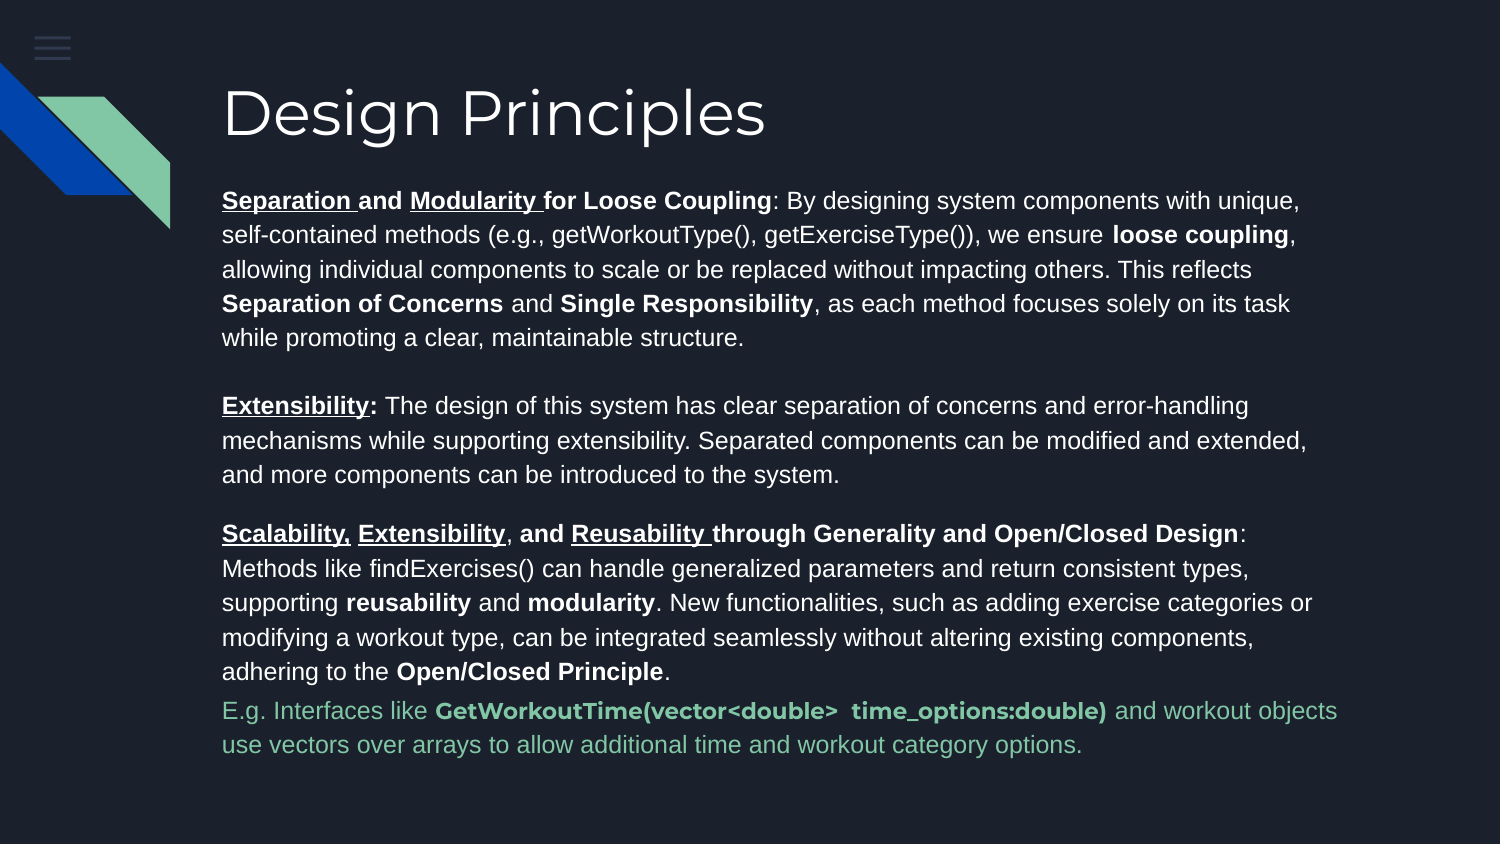

# Design Principles
Separation and Modularity for Loose Coupling: By designing system components with unique, self-contained methods (e.g., getWorkoutType(), getExerciseType()), we ensure loose coupling, allowing individual components to scale or be replaced without impacting others. This reflects Separation of Concerns and Single Responsibility, as each method focuses solely on its task while promoting a clear, maintainable structure.
Extensibility: The design of this system has clear separation of concerns and error-handling mechanisms while supporting extensibility. Separated components can be modified and extended, and more components can be introduced to the system.
Scalability, Extensibility, and Reusability through Generality and Open/Closed Design: Methods like findExercises() can handle generalized parameters and return consistent types, supporting reusability and modularity. New functionalities, such as adding exercise categories or modifying a workout type, can be integrated seamlessly without altering existing components, adhering to the Open/Closed Principle.
E.g. Interfaces like GetWorkoutTime(vector<double>  time_options:double) and workout objects use vectors over arrays to allow additional time and workout category options.